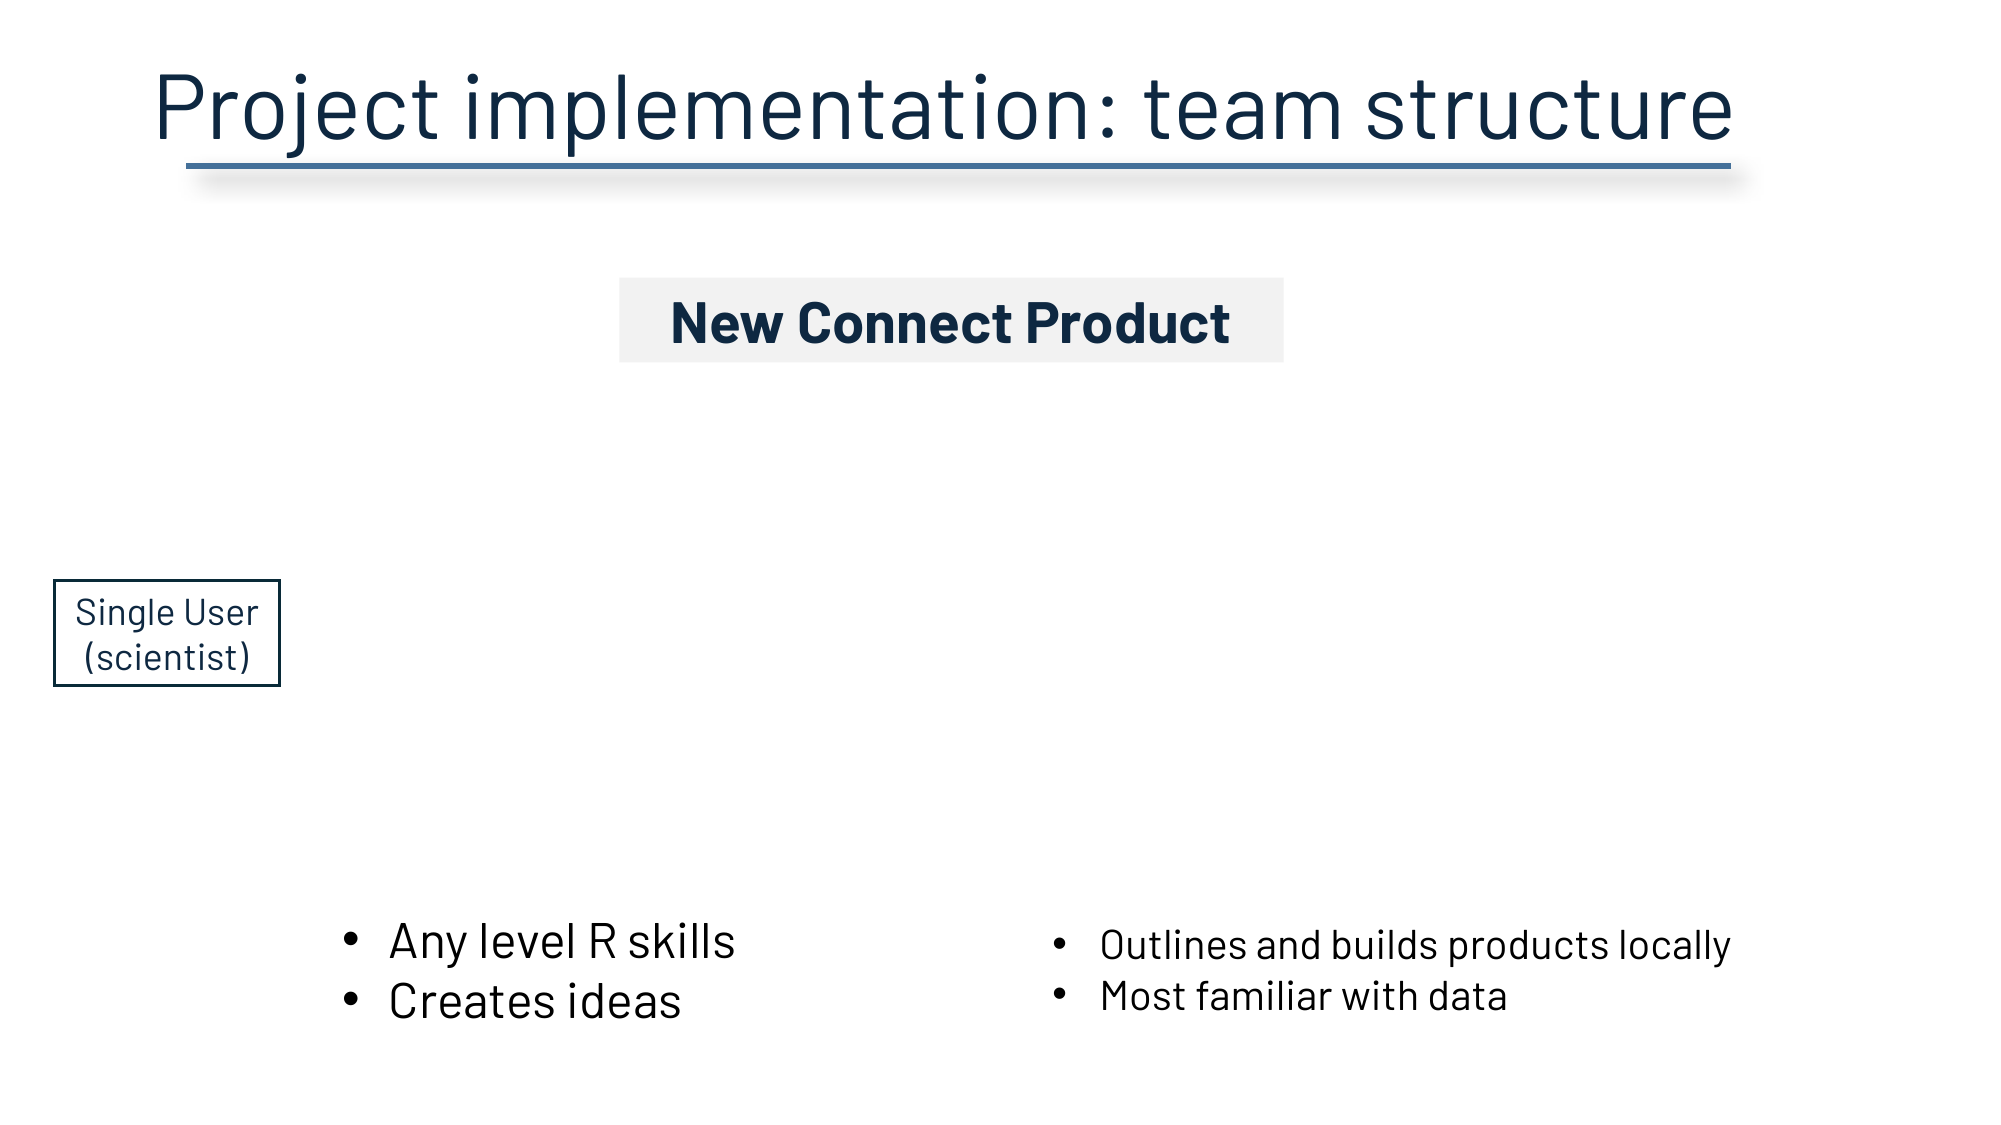

# Project implementation: team structure
New Connect Product
Single User
(scientist)
Any level R skills
Creates ideas
Outlines and builds products locally
Most familiar with data